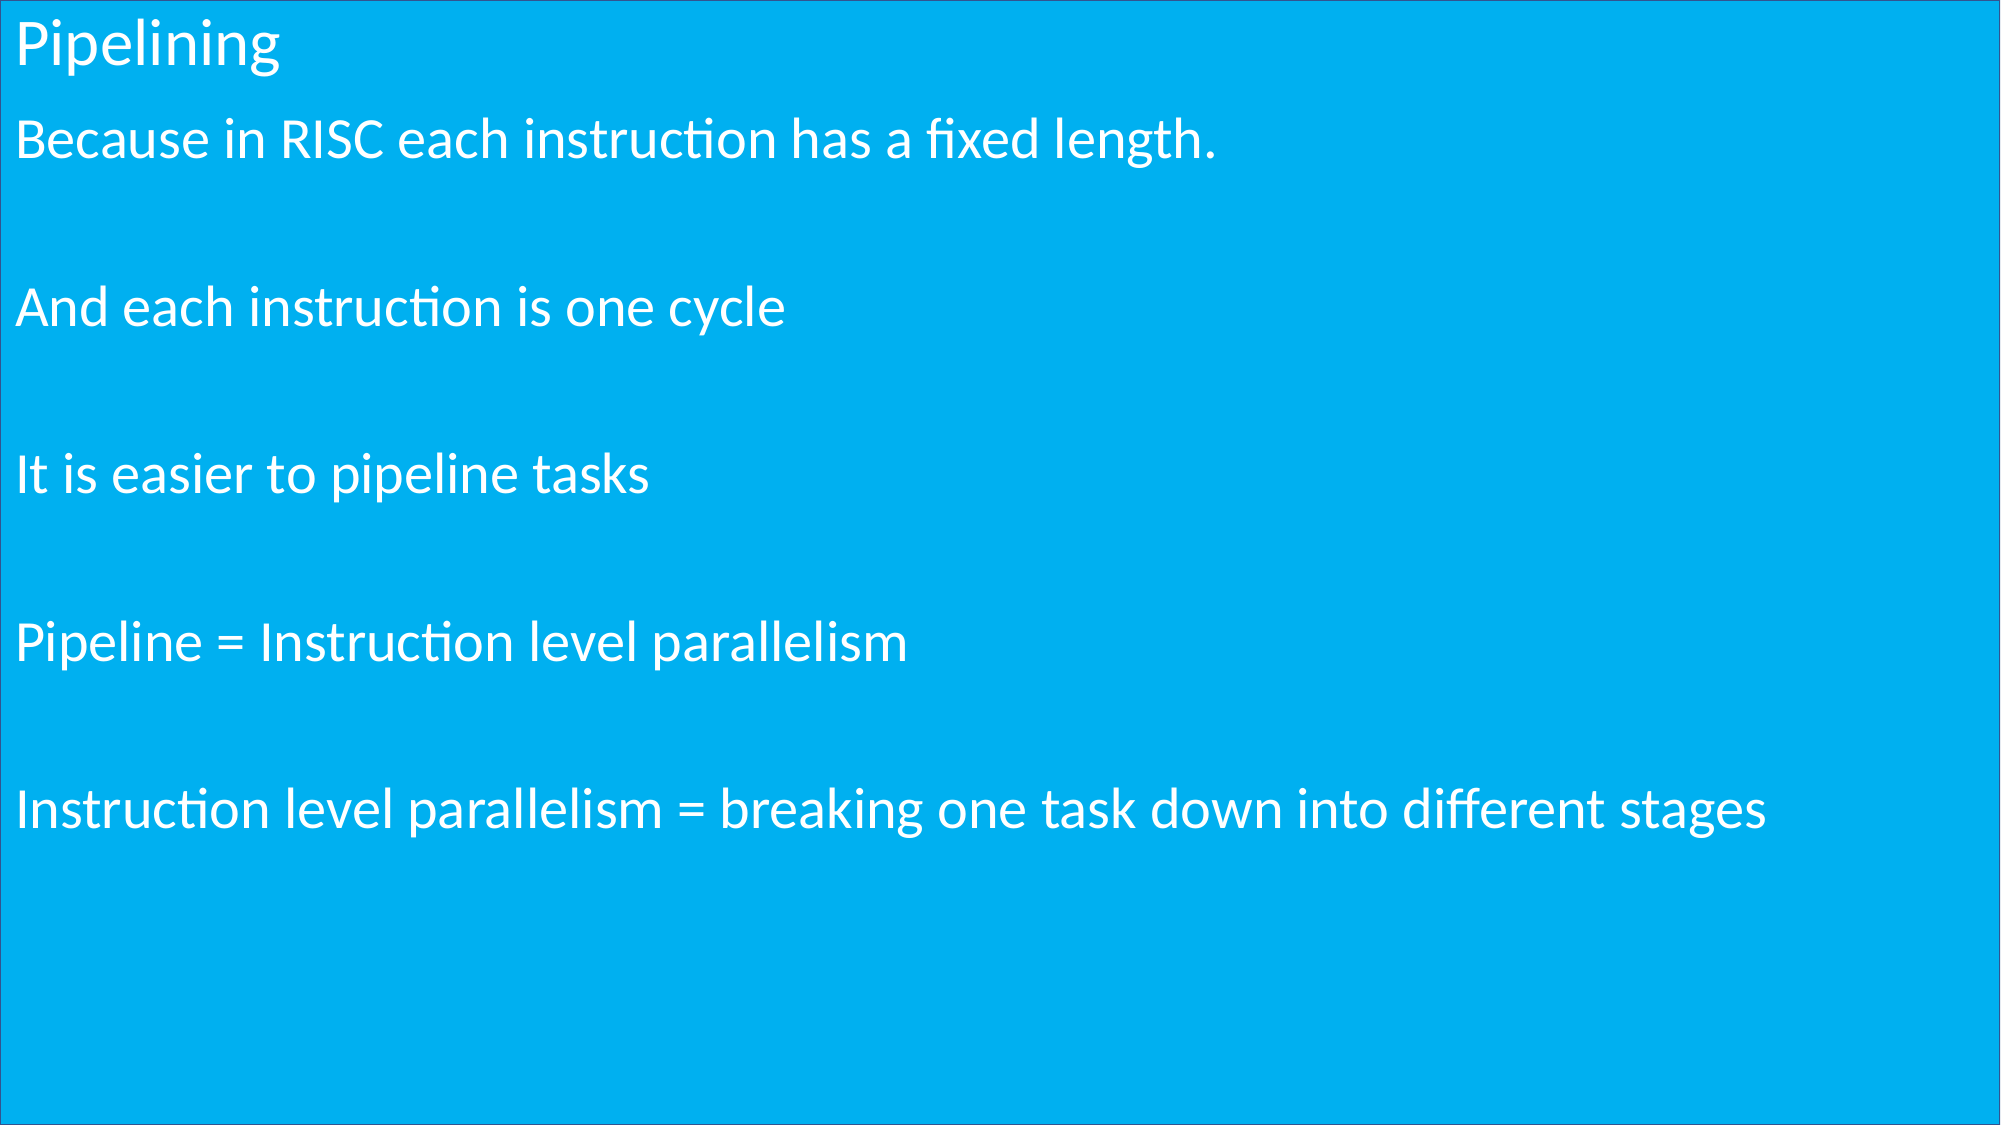

# Pipelining
Because in RISC each instruction has a fixed length.

And each instruction is one cycle

It is easier to pipeline tasks

Pipeline = Instruction level parallelism

Instruction level parallelism = breaking one task down into different stages